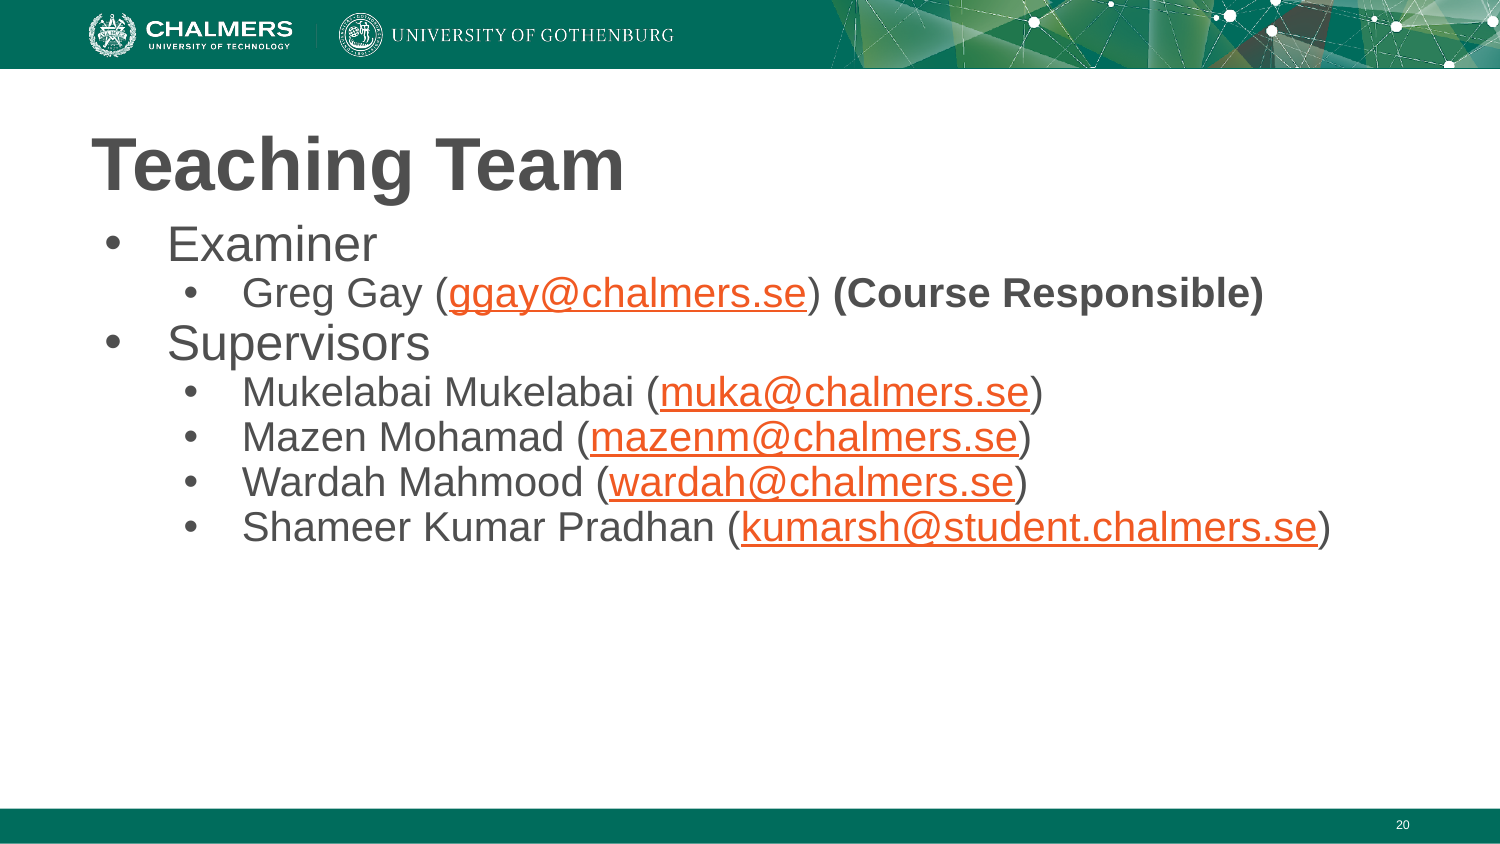

# Teaching Team
Examiner
Greg Gay (ggay@chalmers.se) (Course Responsible)
Supervisors
Mukelabai Mukelabai (muka@chalmers.se)
Mazen Mohamad (mazenm@chalmers.se)
Wardah Mahmood (wardah@chalmers.se)
Shameer Kumar Pradhan (kumarsh@student.chalmers.se)
20